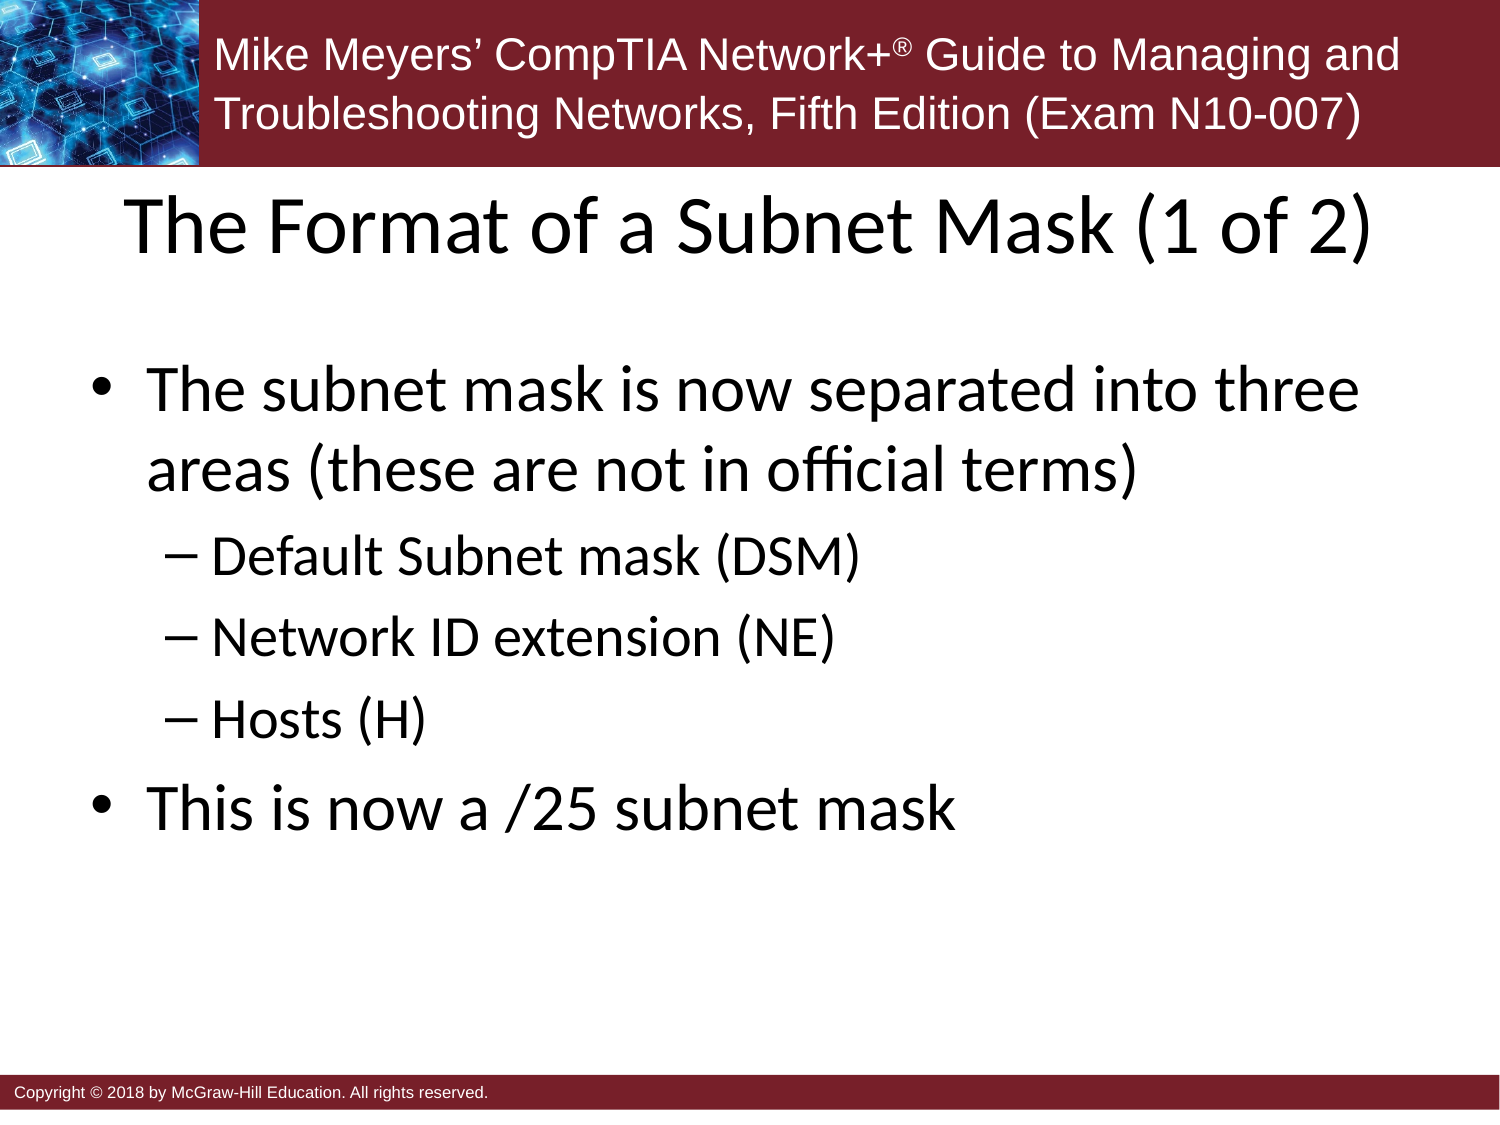

# The Format of a Subnet Mask (1 of 2)
The subnet mask is now separated into three areas (these are not in official terms)
Default Subnet mask (DSM)
Network ID extension (NE)
Hosts (H)
This is now a /25 subnet mask